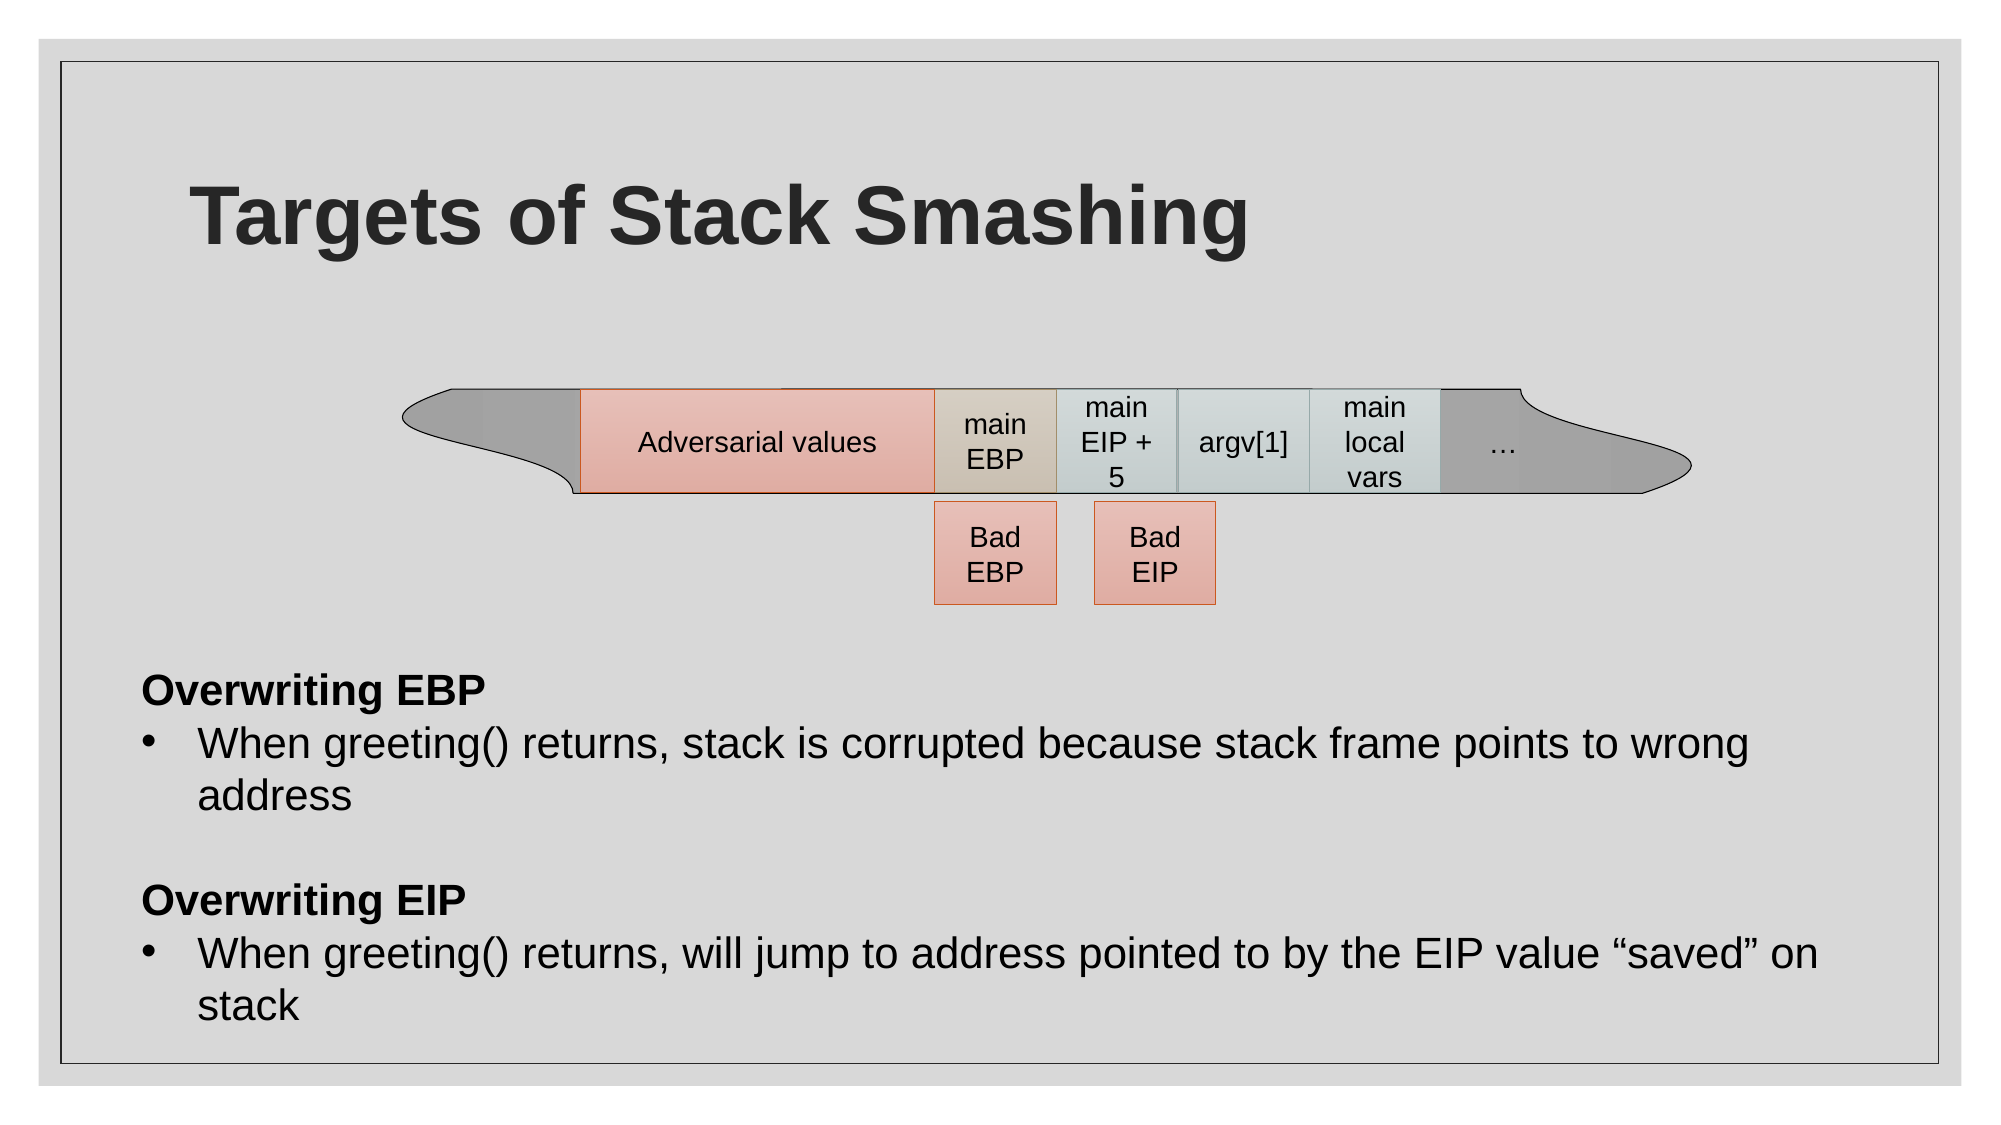

# Targets of Stack Smashing
greeting local var name
Adversarial values
main EBP
main EIP + 5
argv[1]
main local vars
…
Bad
EBP
Bad
EIP
Overwriting EBP
When greeting() returns, stack is corrupted because stack frame points to wrong address

Overwriting EIP
When greeting() returns, will jump to address pointed to by the EIP value “saved” on stack